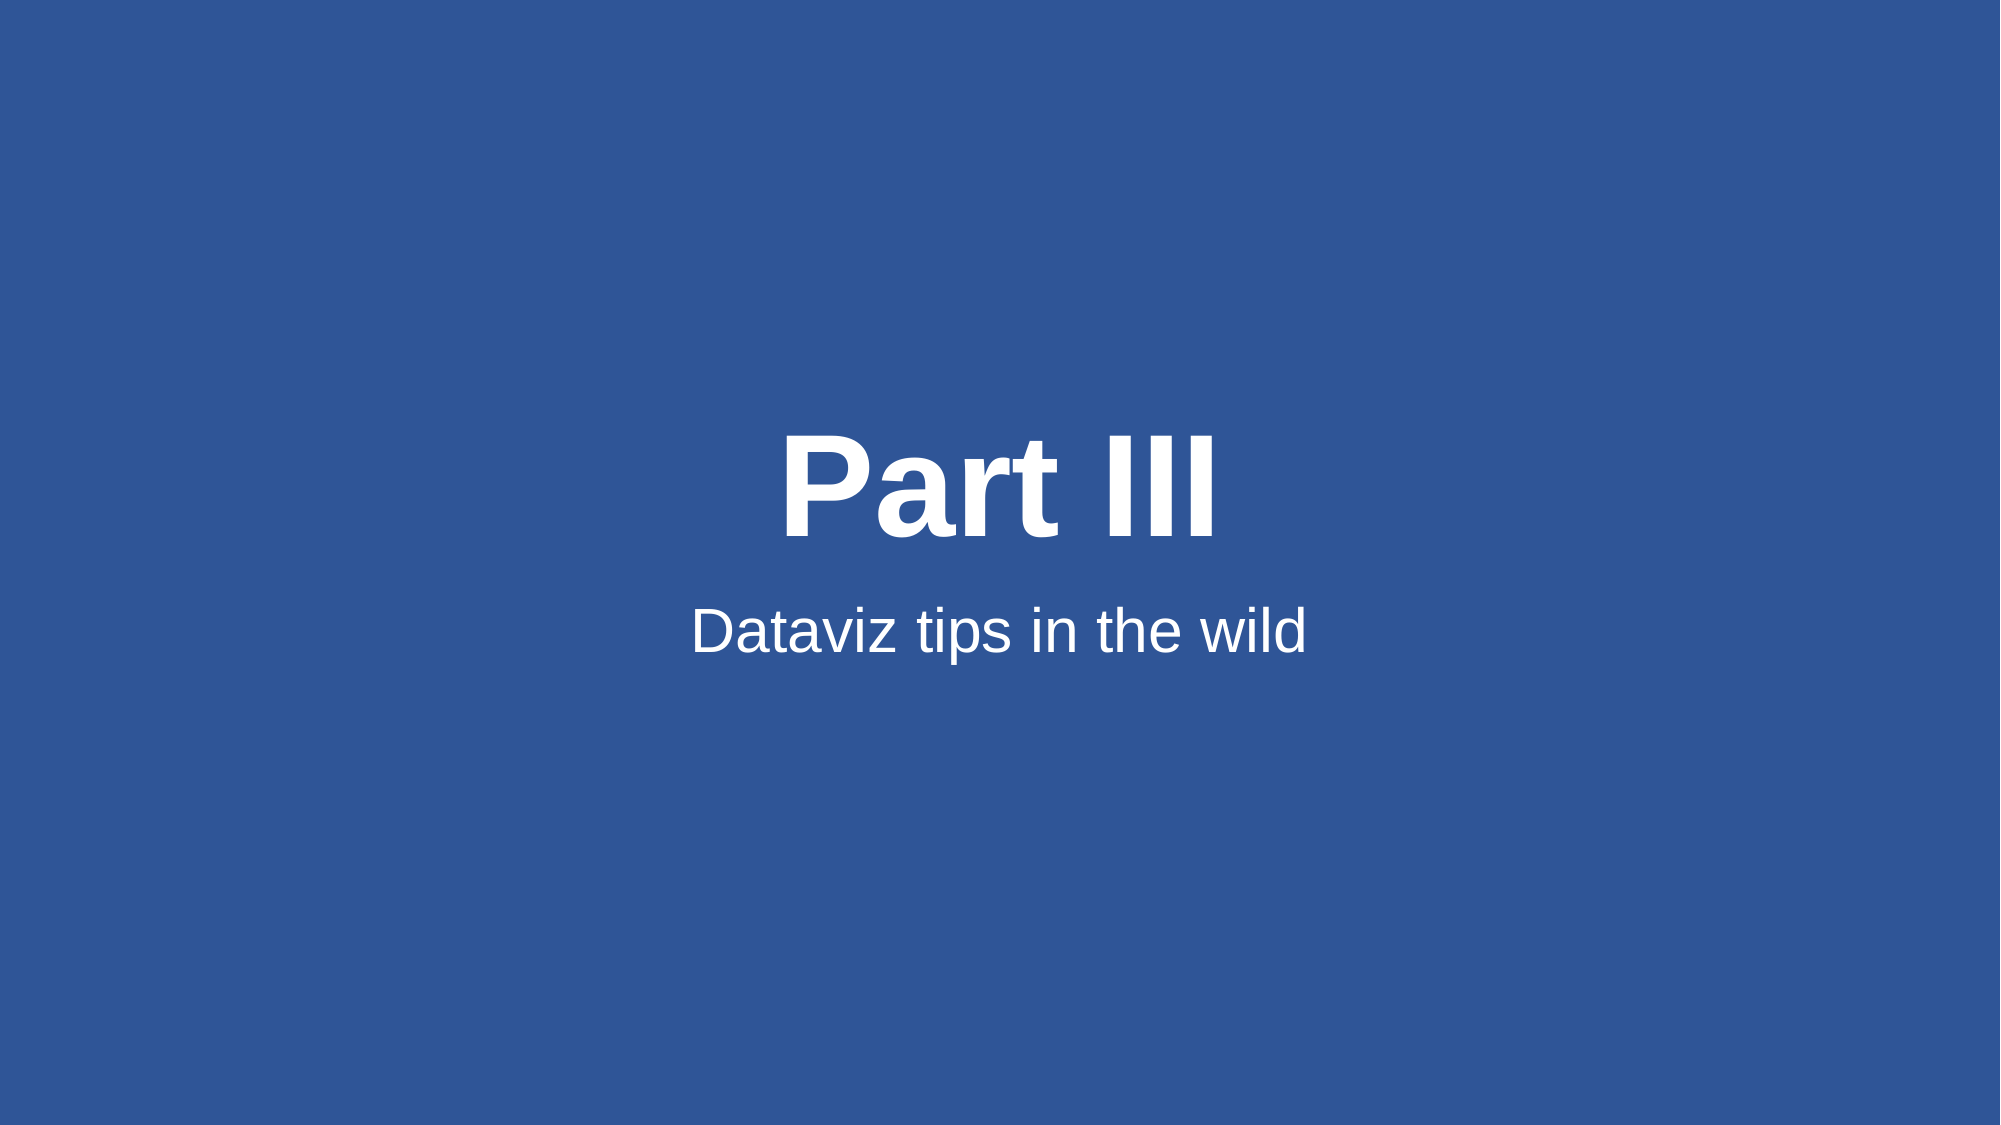

# Part III
Dataviz tips in the wild